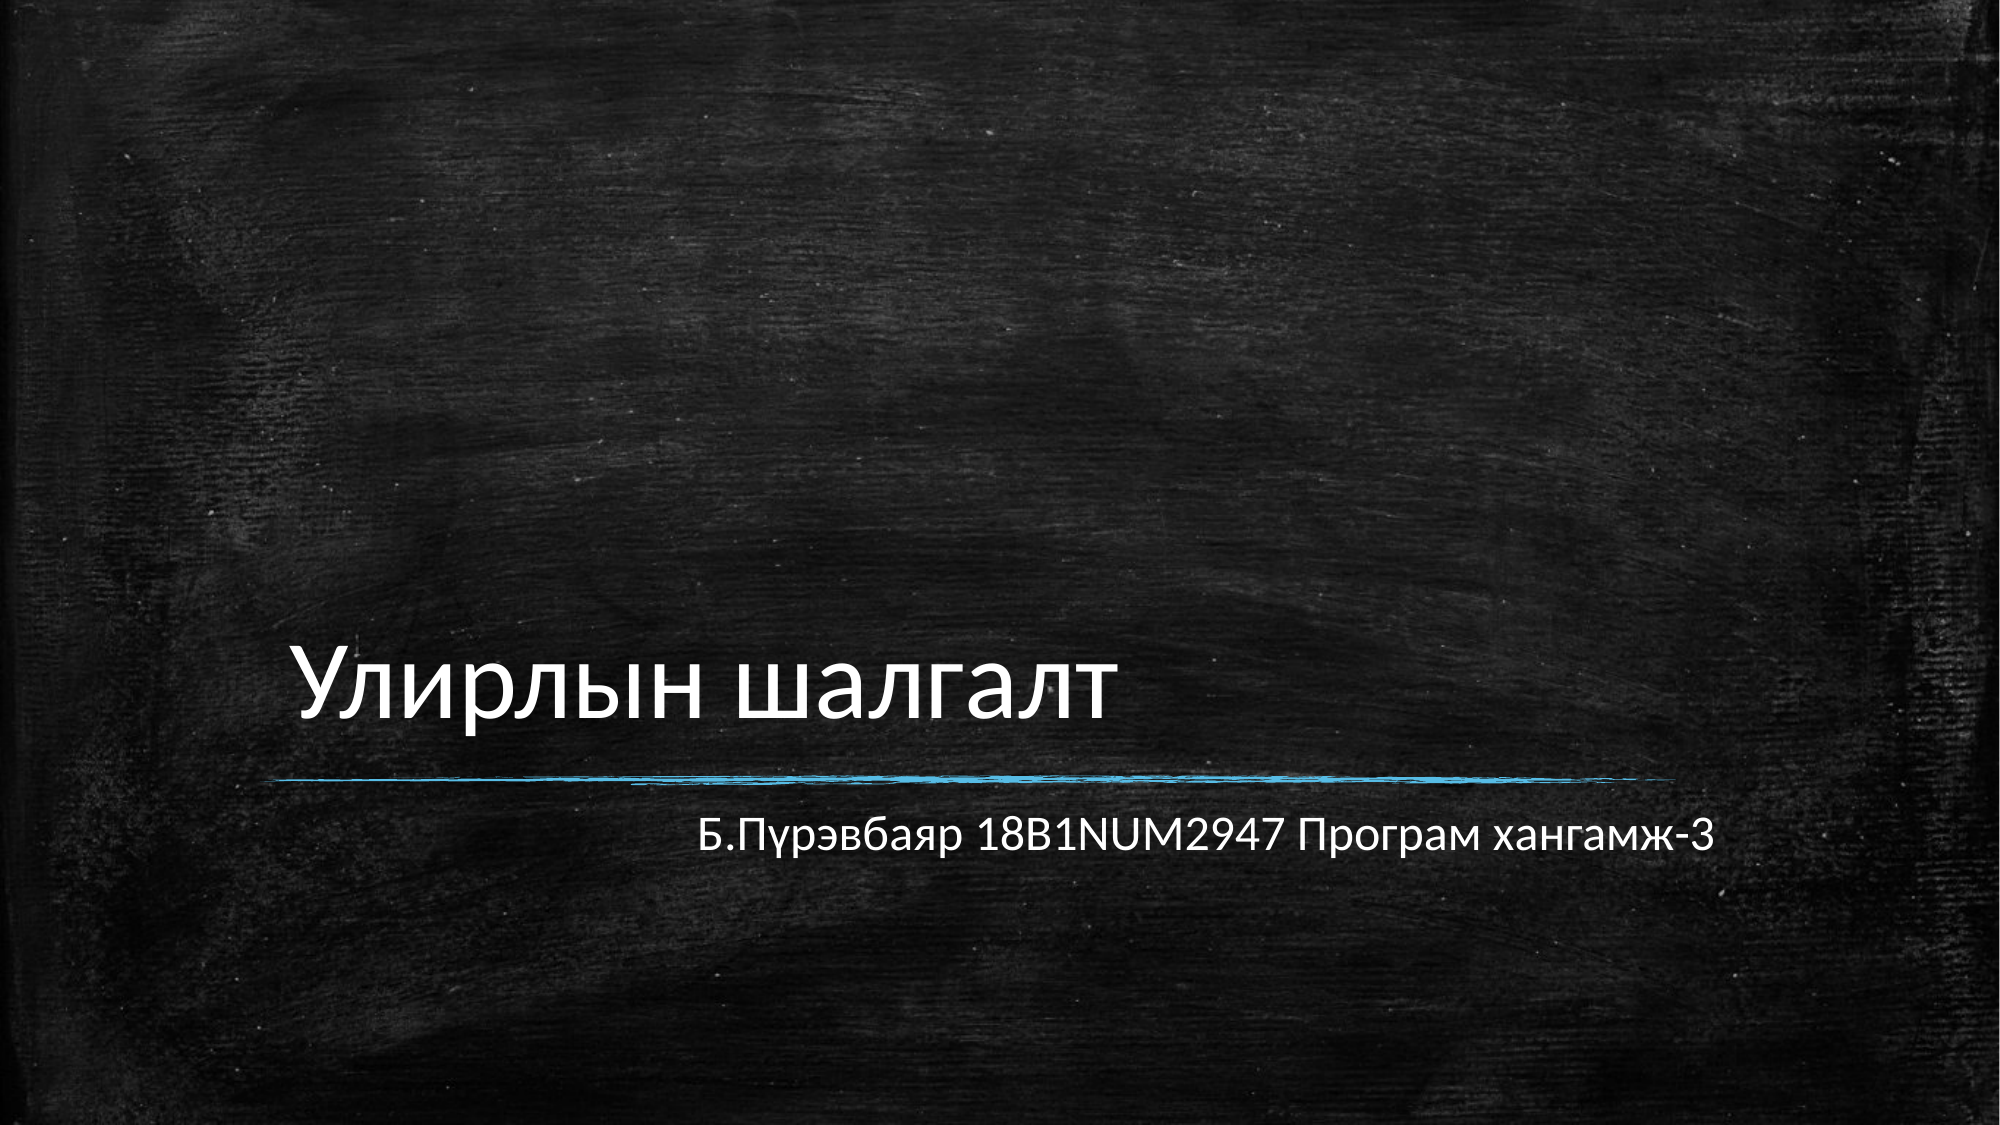

# Улирлын шалгалт
Б.Пүрэвбаяр 18B1NUM2947 Програм хангамж-3